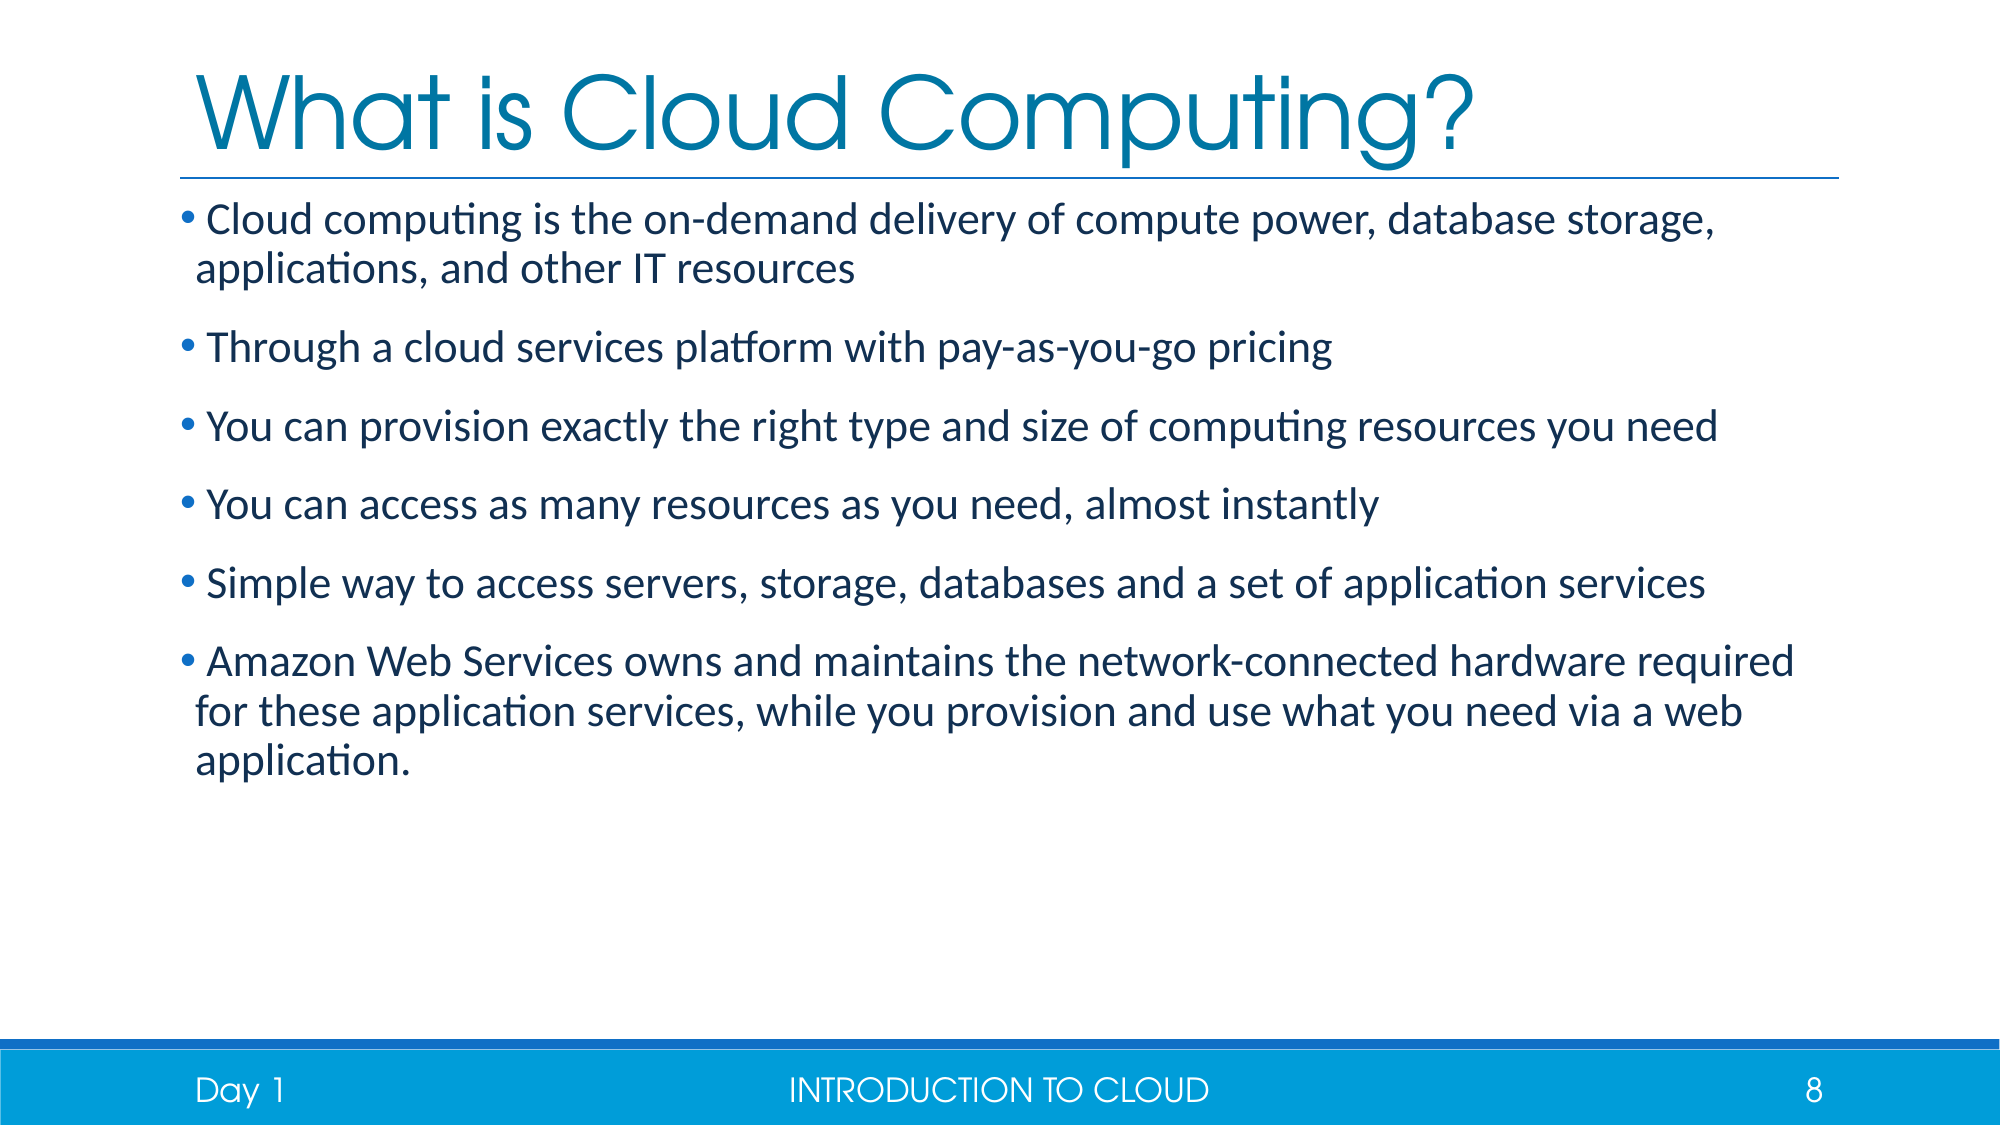

# What is Cloud Computing?
 Cloud computing is the on-demand delivery of compute power, database storage, applications, and other IT resources
 Through a cloud services platform with pay-as-you-go pricing
 You can provision exactly the right type and size of computing resources you need
 You can access as many resources as you need, almost instantly
 Simple way to access servers, storage, databases and a set of application services
 Amazon Web Services owns and maintains the network-connected hardware required for these application services, while you provision and use what you need via a web application.
Day 1
Introduction to Cloud
8